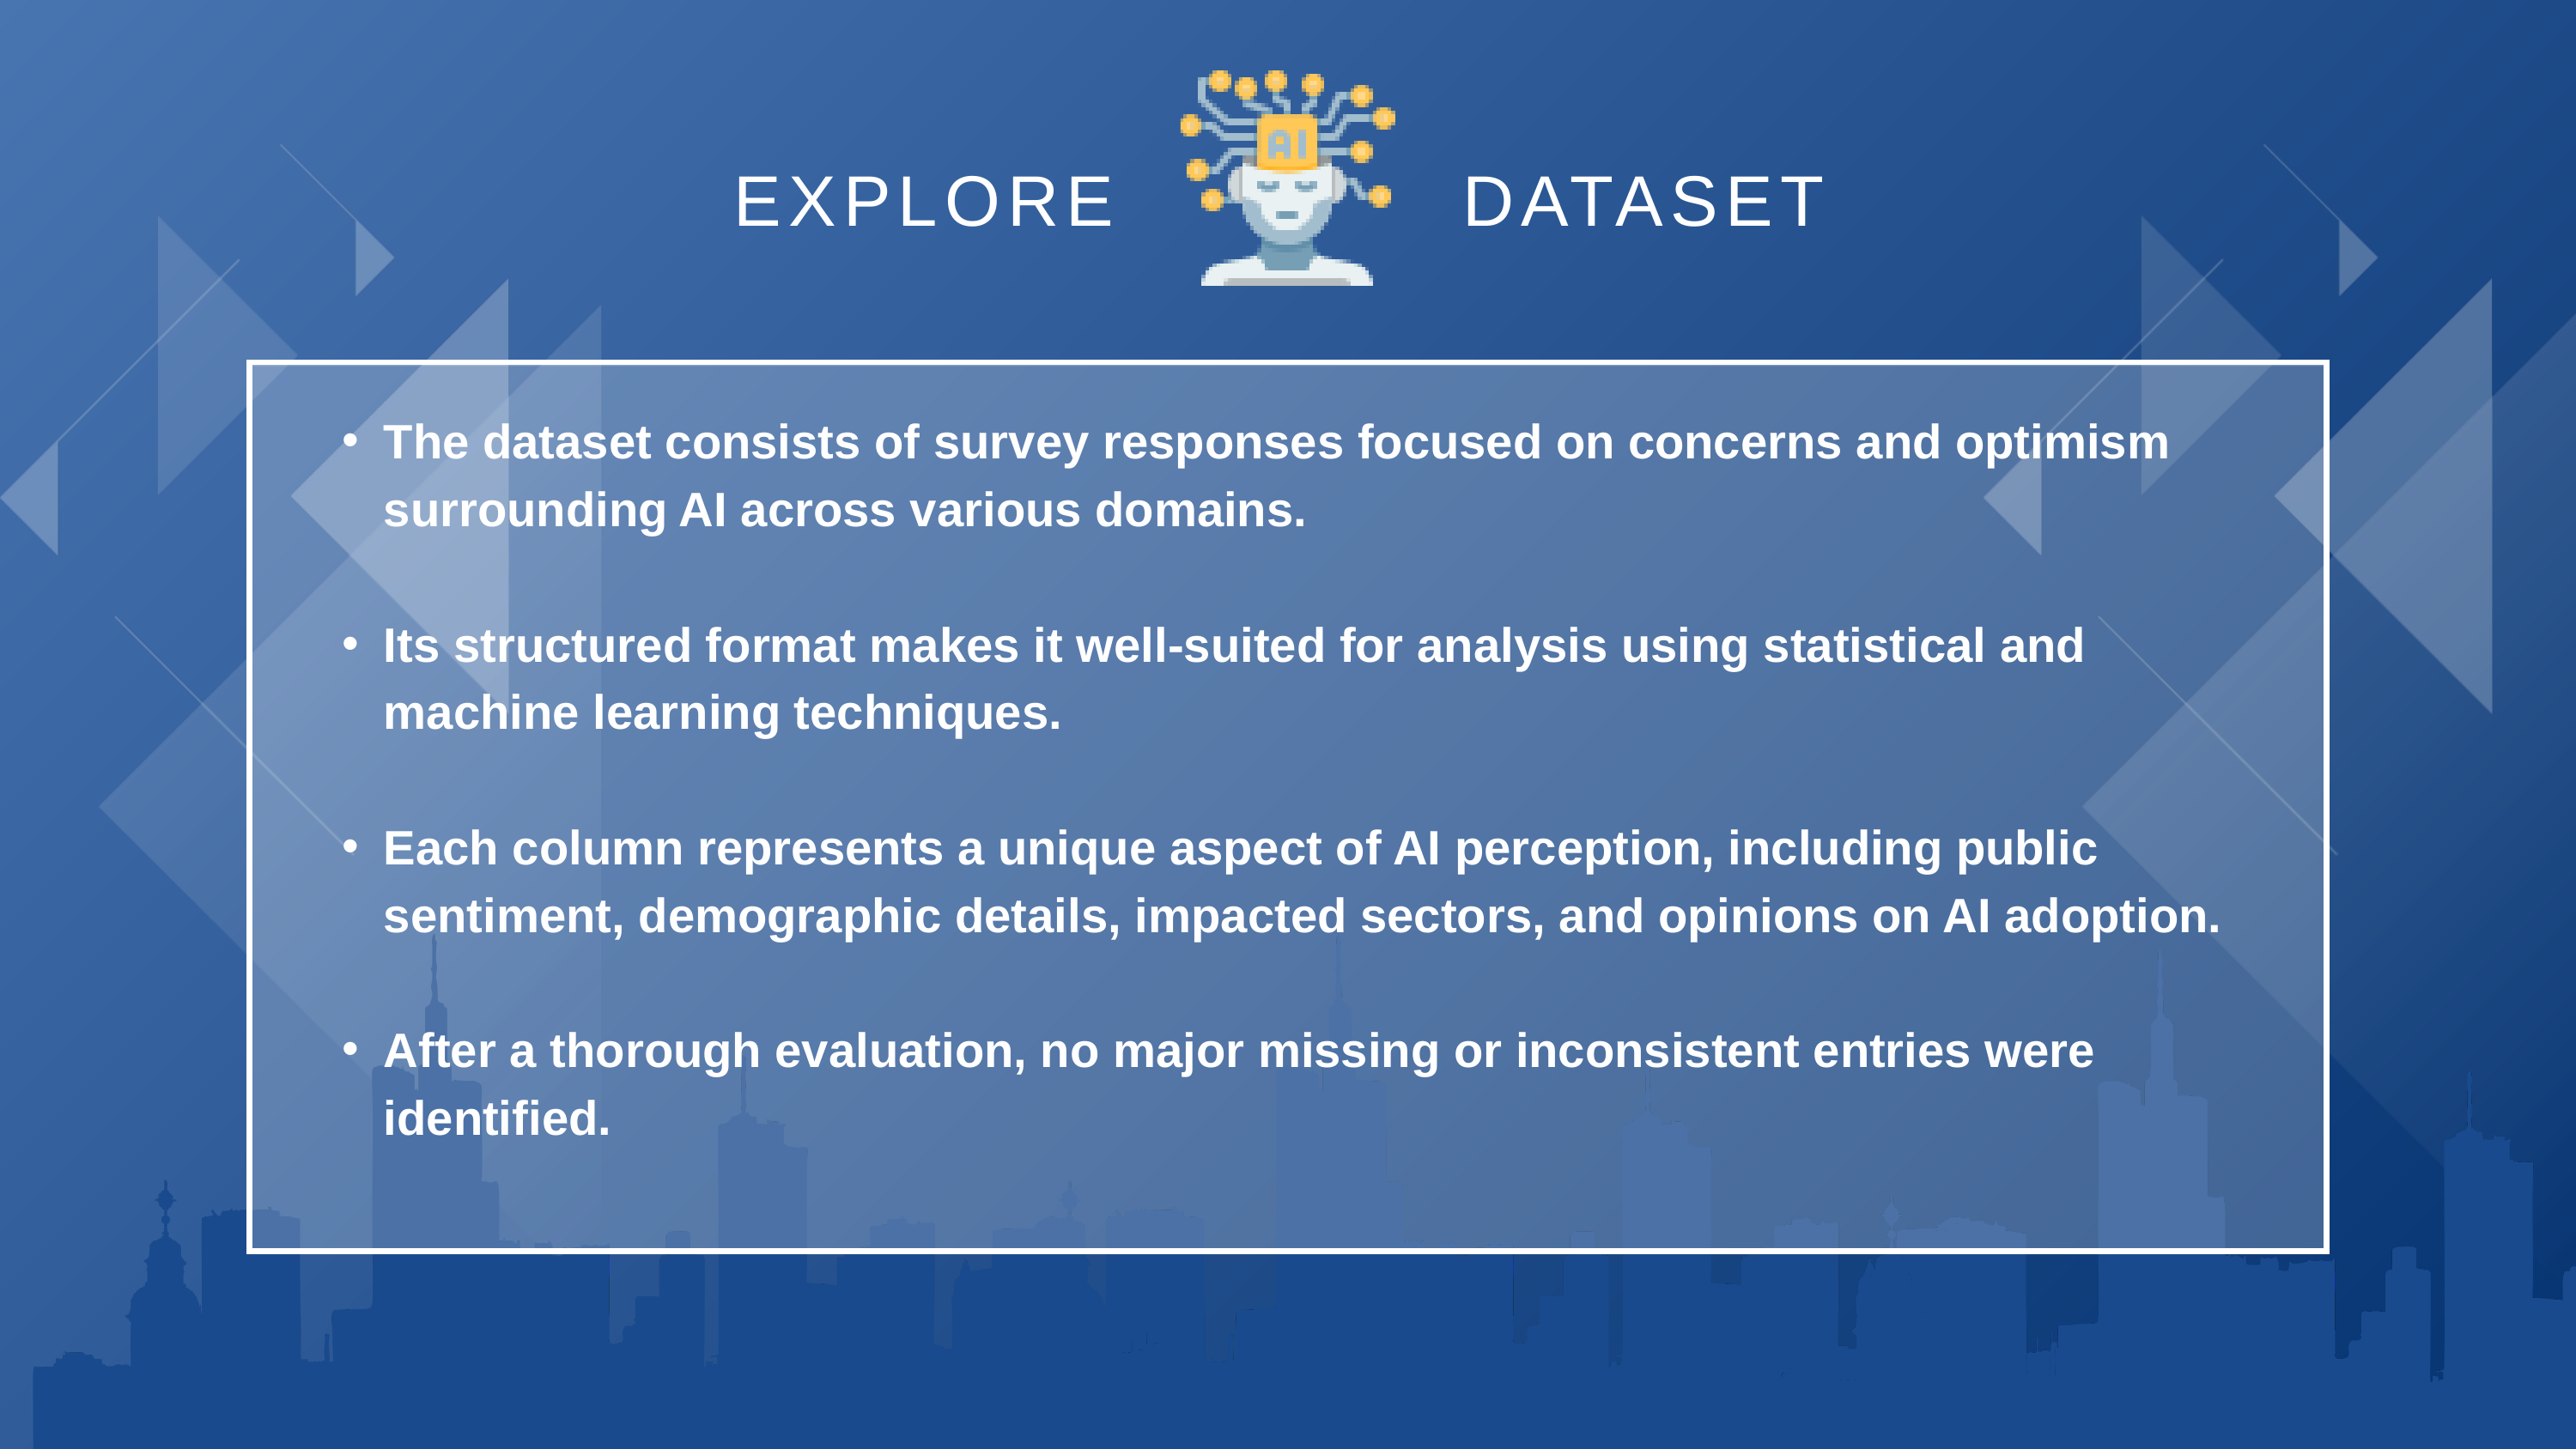

EXPLORE
DATASET

The dataset consists of survey responses focused on concerns and optimism surrounding AI across various domains.

Its structured format makes it well-suited for analysis using statistical and machine learning techniques.

Each column represents a unique aspect of AI perception, including public sentiment, demographic details, impacted sectors, and opinions on AI adoption.

After a thorough evaluation, no major missing or inconsistent entries were identified.